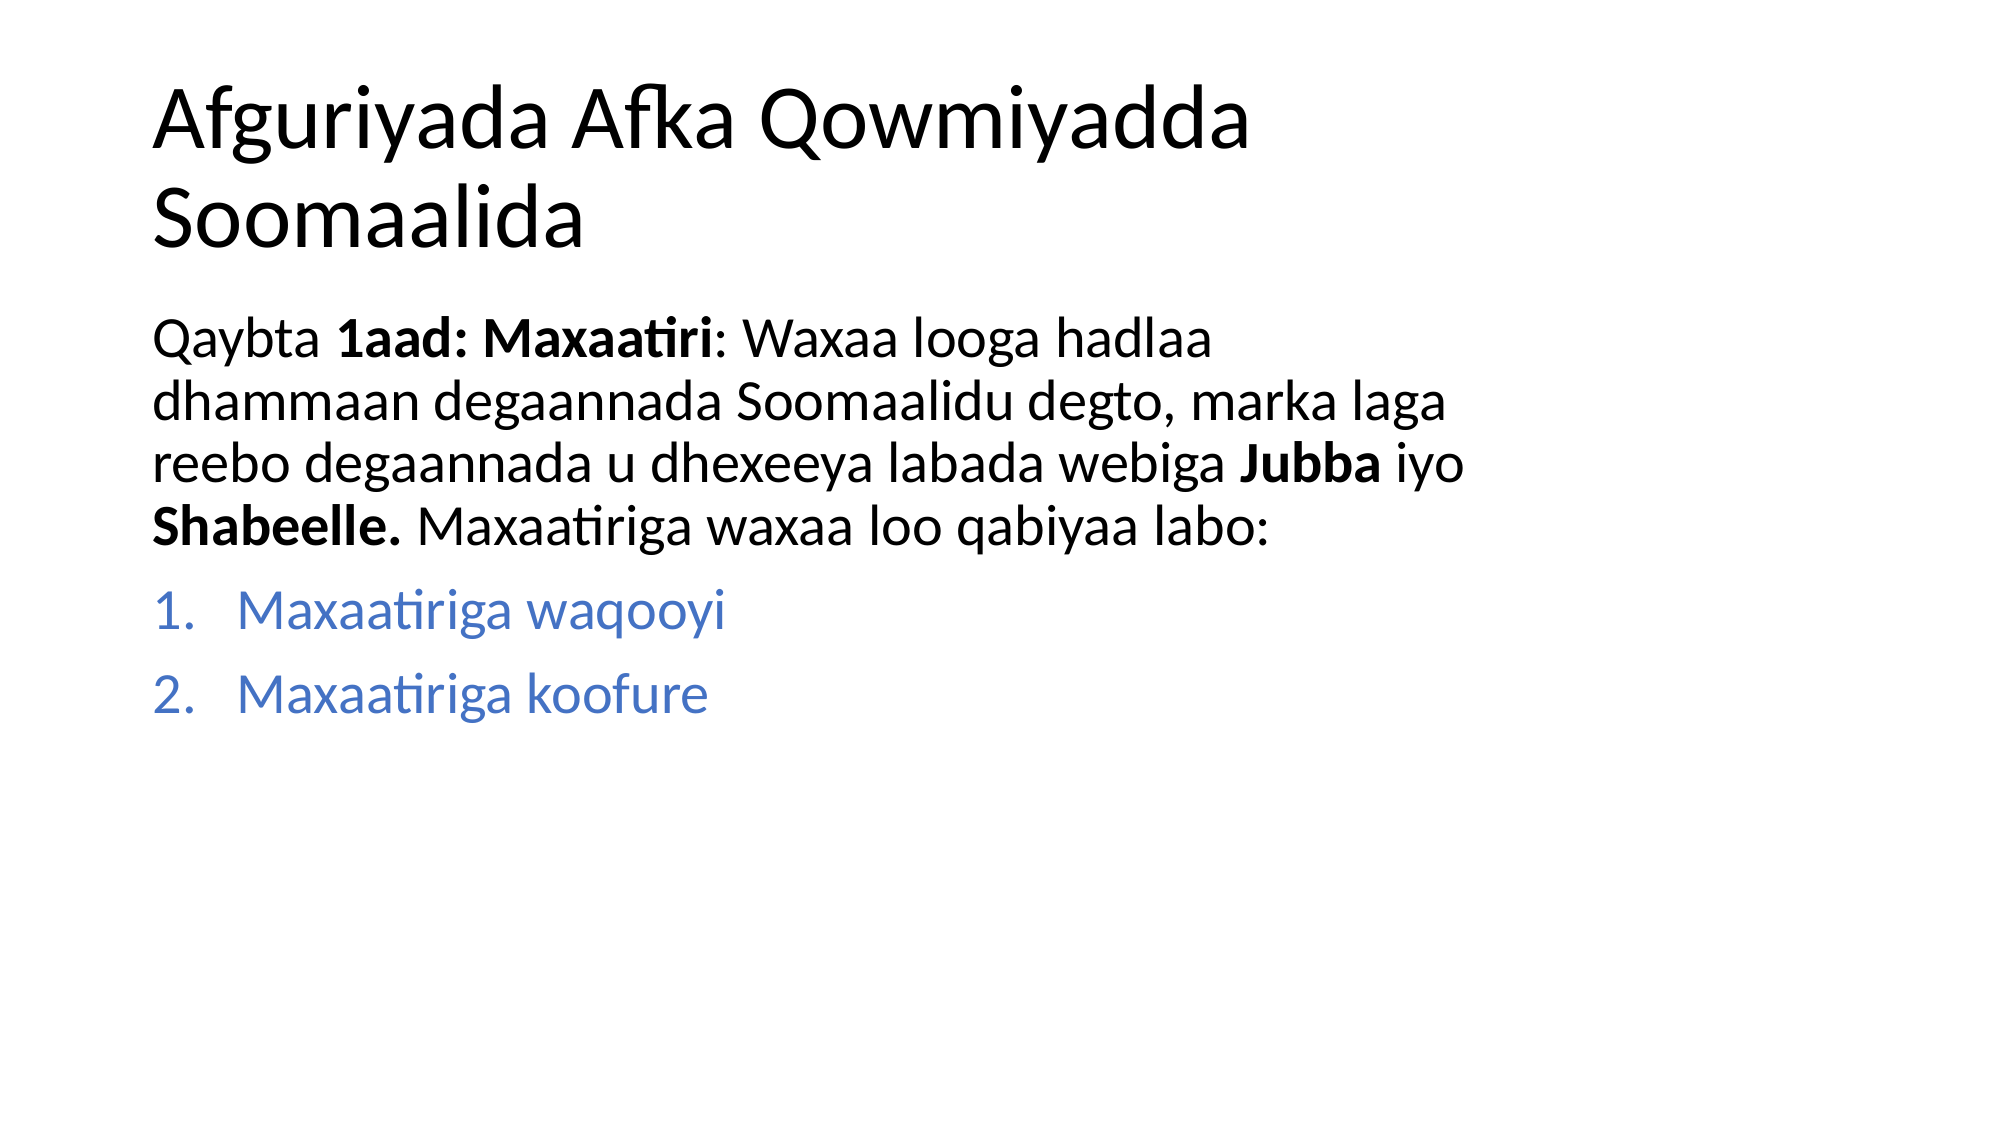

# Afguriyada Afka Qowmiyadda Soomaalida
Qaybta 1aad: Maxaatiri: Waxaa looga hadlaa dhammaan degaannada Soomaalidu degto, marka laga reebo degaannada u dhexeeya labada webiga Jubba iyo Shabeelle. Maxaatiriga waxaa loo qabiyaa labo:
Maxaatiriga waqooyi
Maxaatiriga koofure